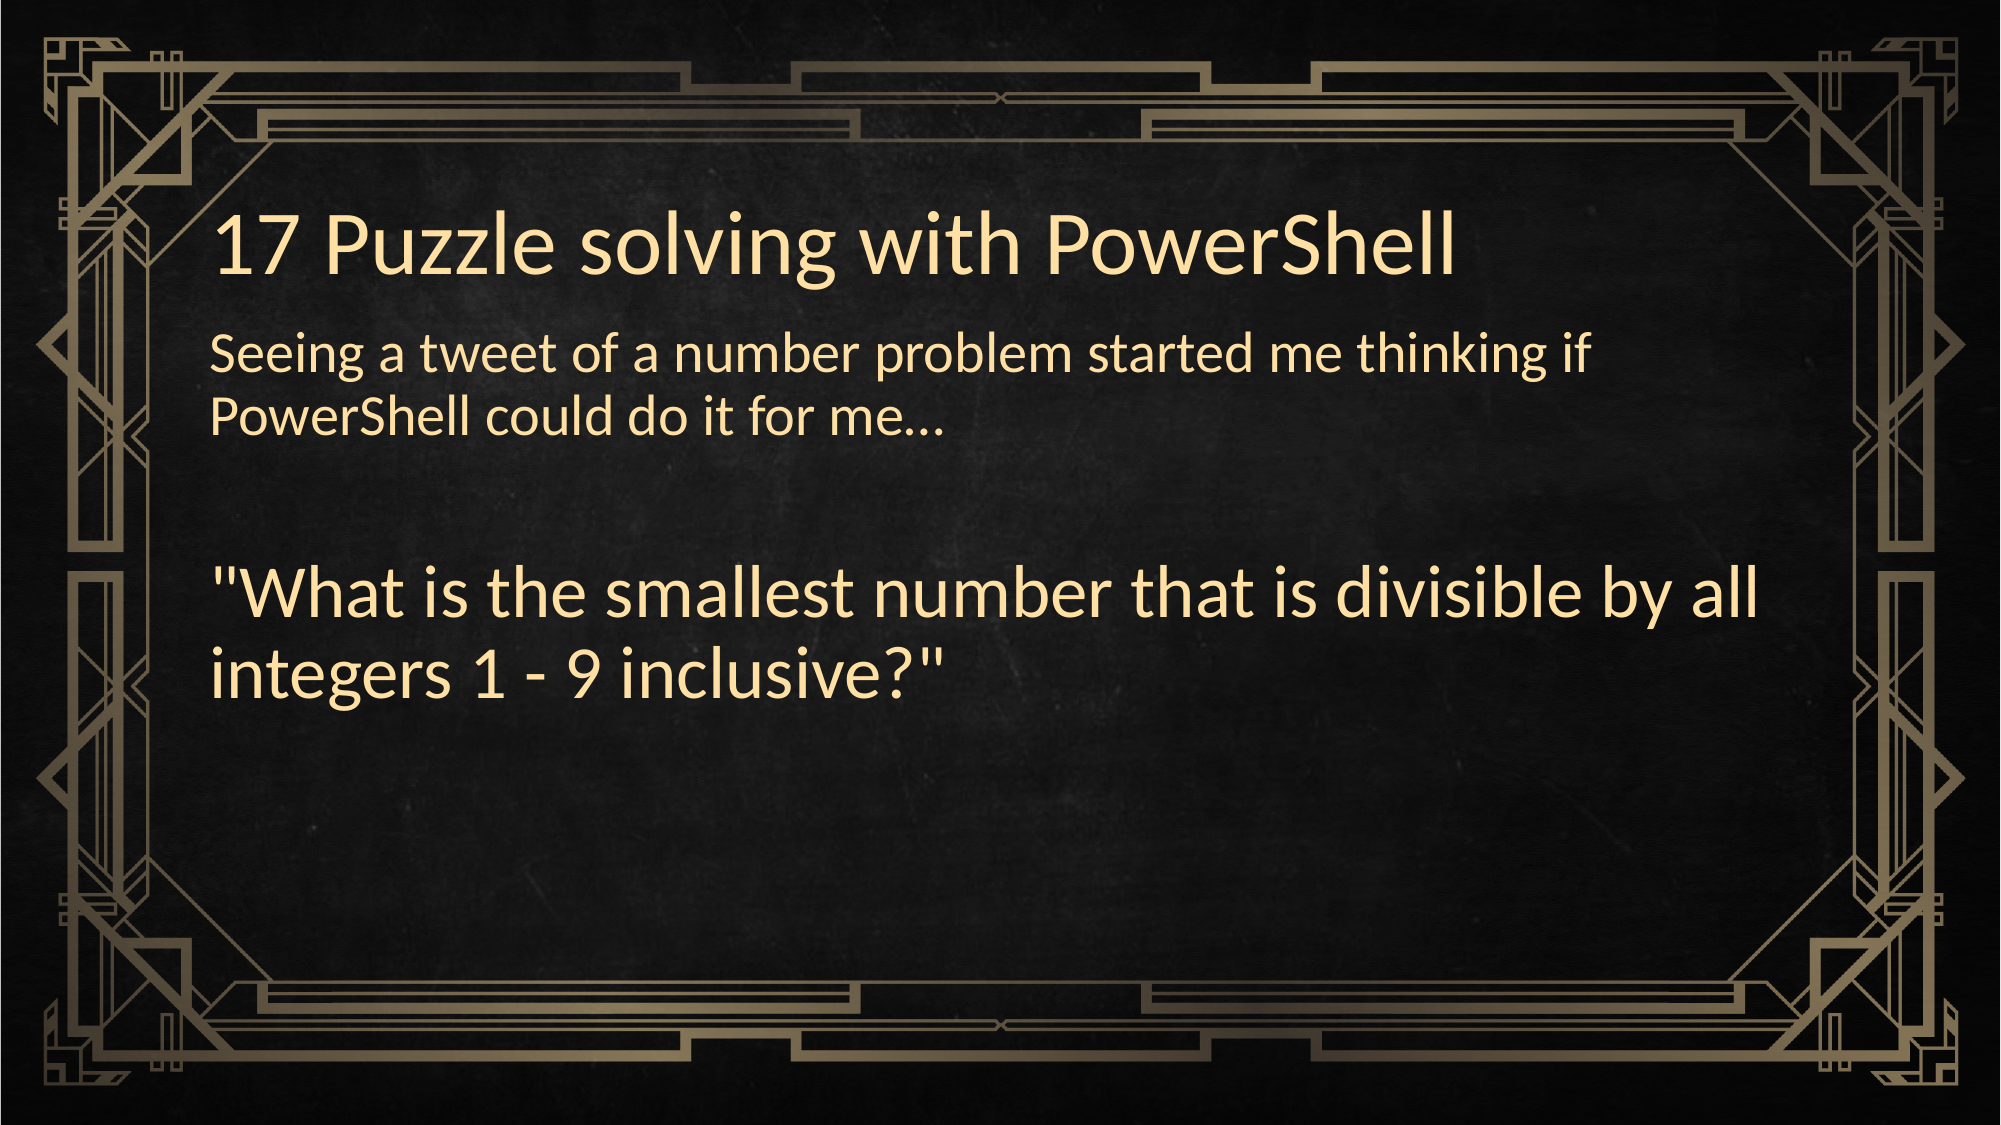

# 17 Puzzle solving with PowerShell
Seeing a tweet of a number problem started me thinking if PowerShell could do it for me…

"What is the smallest number that is divisible by all integers 1 - 9 inclusive?"